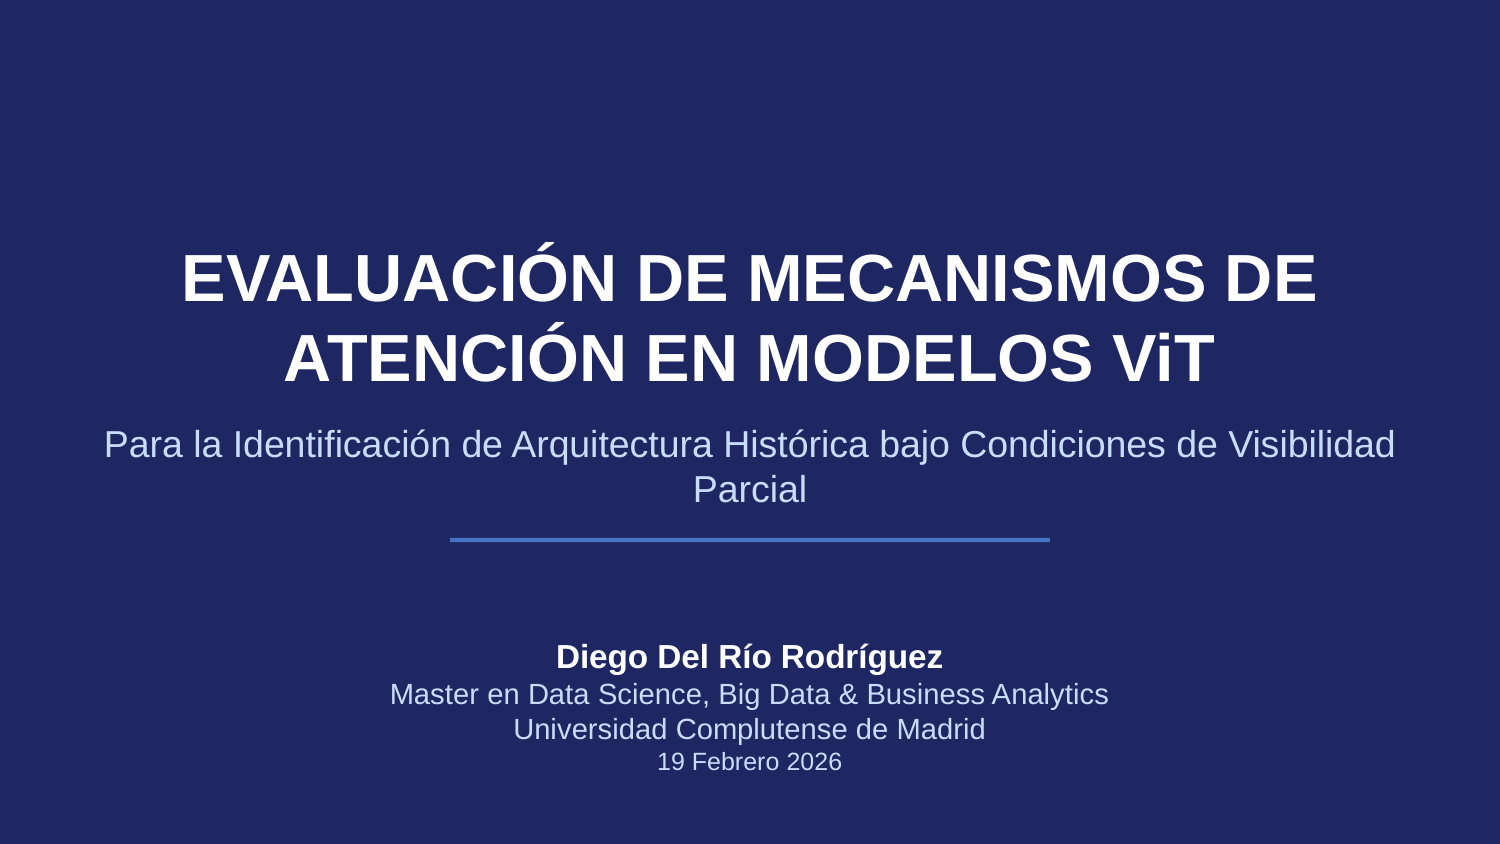

EVALUACIÓN DE MECANISMOS DE ATENCIÓN EN MODELOS ViT
Para la Identificación de Arquitectura Histórica bajo Condiciones de Visibilidad Parcial

Diego Del Río Rodríguez
Master en Data Science, Big Data & Business Analytics
Universidad Complutense de Madrid
19 Febrero 2026